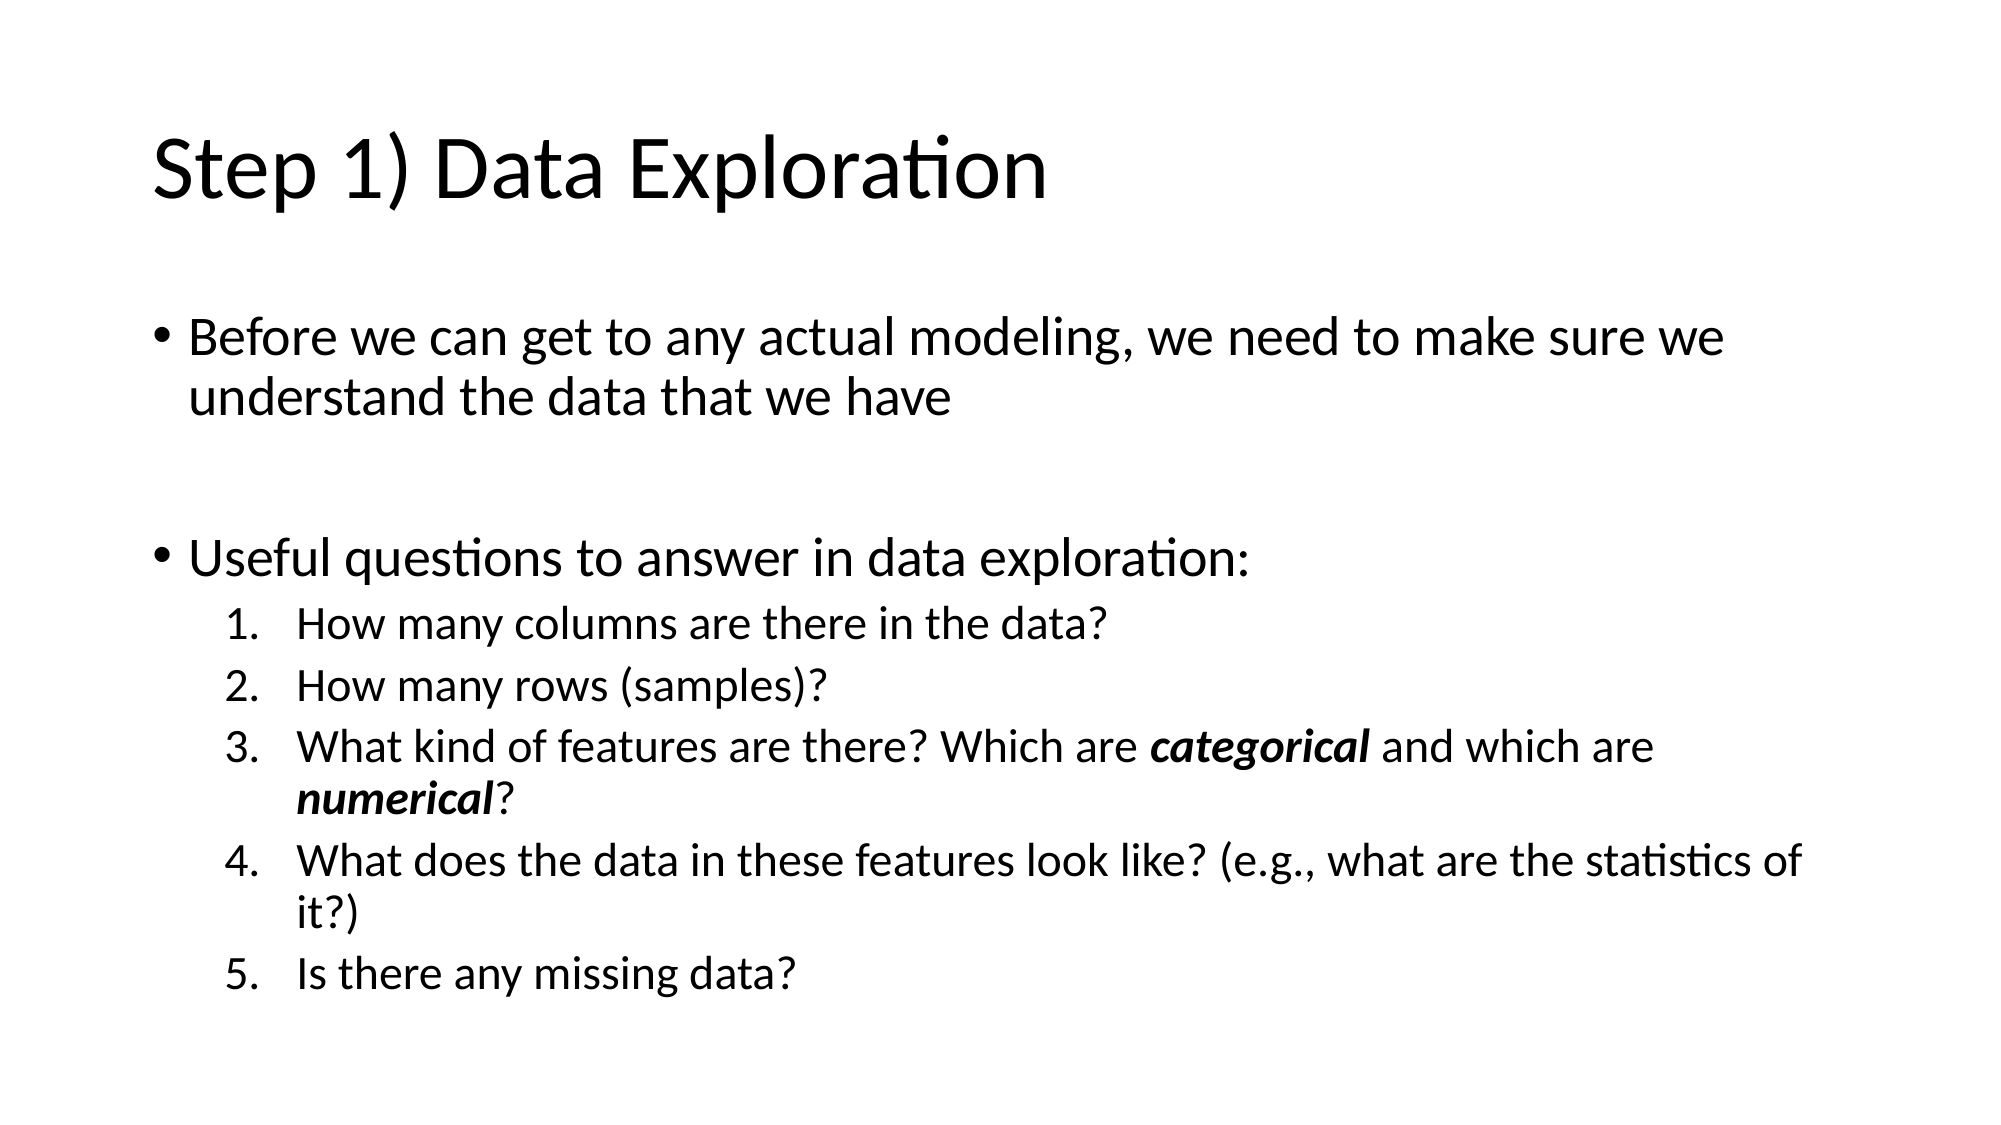

# Step 1) Data Exploration
Before we can get to any actual modeling, we need to make sure we understand the data that we have

Useful questions to answer in data exploration:
How many columns are there in the data?
How many rows (samples)?
What kind of features are there? Which are categorical and which are numerical?
What does the data in these features look like? (e.g., what are the statistics of it?)
Is there any missing data?